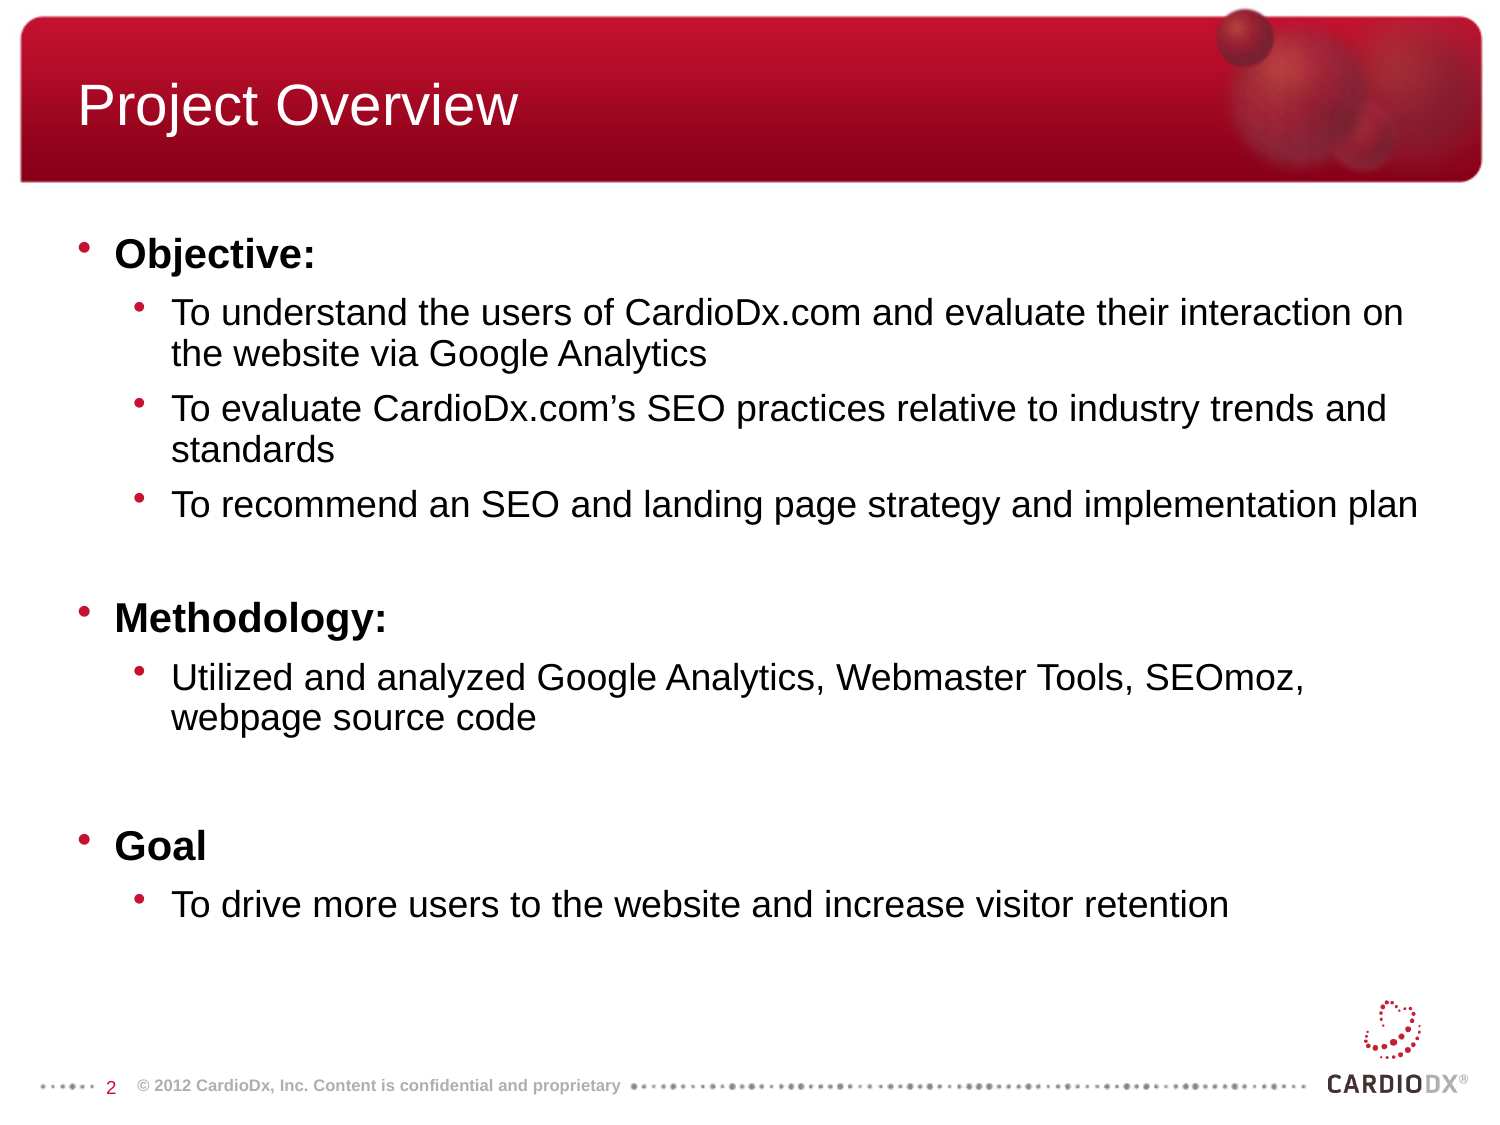

# Project Overview
Objective:
To understand the users of CardioDx.com and evaluate their interaction on the website via Google Analytics
To evaluate CardioDx.com’s SEO practices relative to industry trends and standards
To recommend an SEO and landing page strategy and implementation plan

Methodology:
Utilized and analyzed Google Analytics, Webmaster Tools, SEOmoz, webpage source code

Goal
To drive more users to the website and increase visitor retention
© 2012 CardioDx, Inc. Content is confidential and proprietary
2